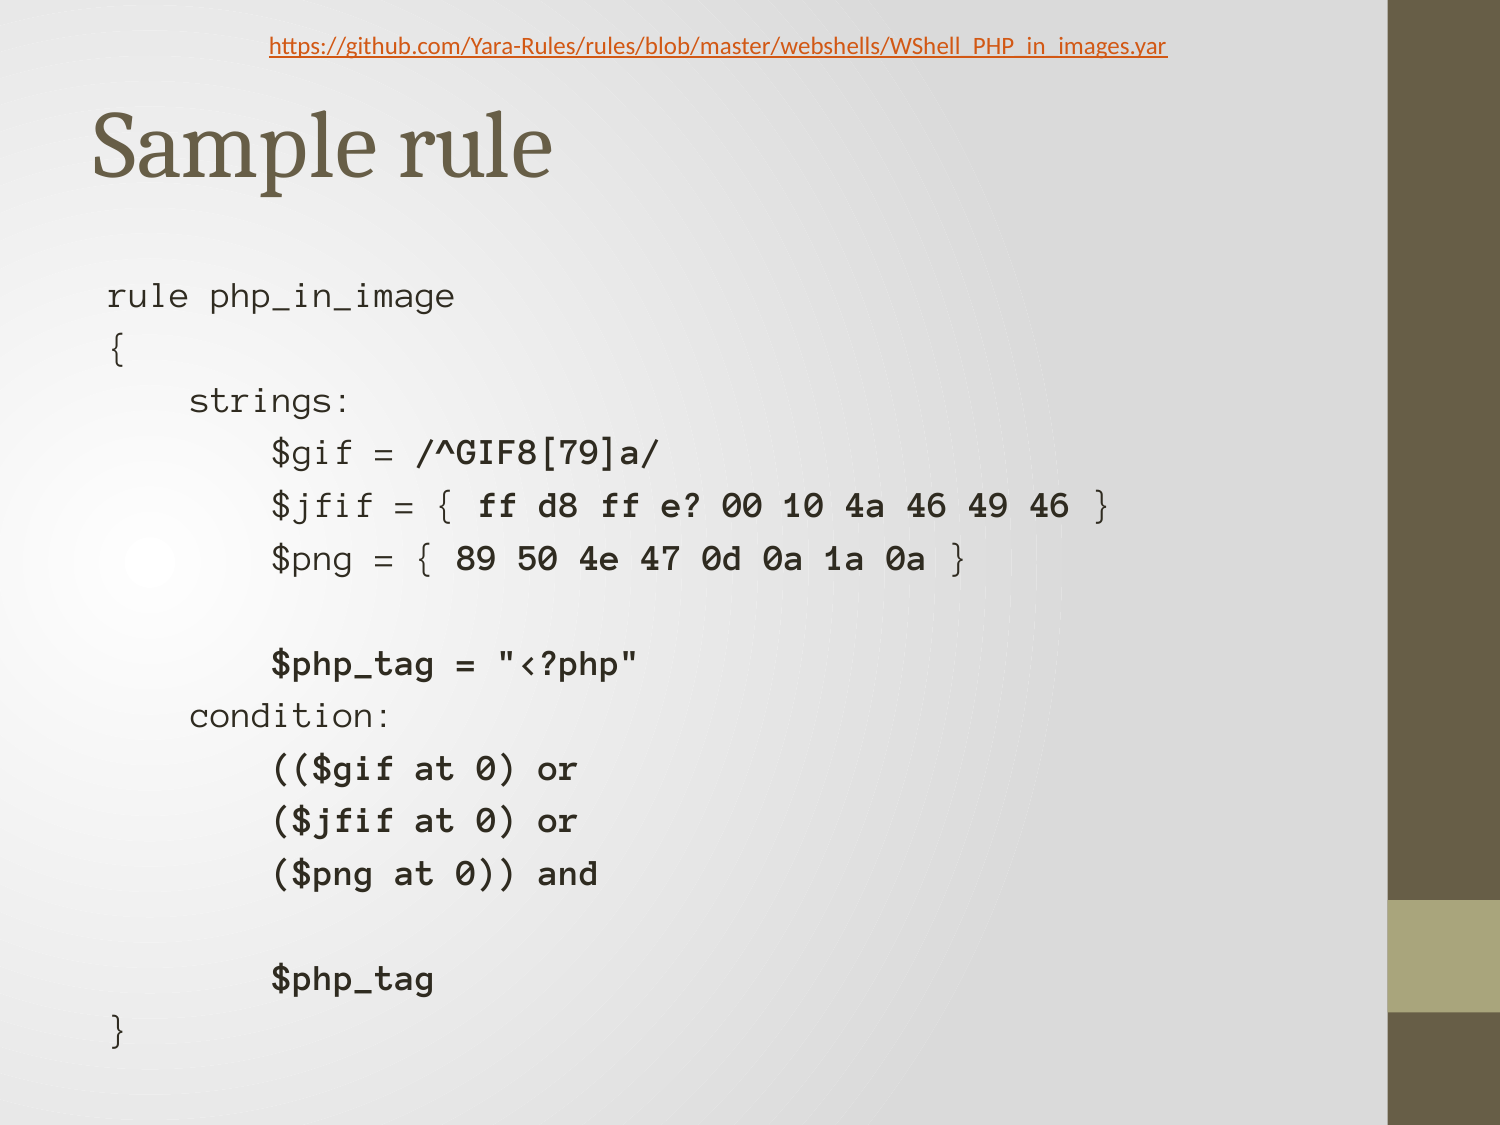

https://github.com/Yara-Rules/rules/blob/master/webshells/WShell_PHP_in_images.yar
# Sample rule
rule php_in_image
{
    strings:
        $gif = /^GIF8[79]a/
        $jfif = { ff d8 ff e? 00 10 4a 46 49 46 }
        $png = { 89 50 4e 47 0d 0a 1a 0a }

        $php_tag = "<?php"
    condition:
        (($gif at 0) or
        ($jfif at 0) or
        ($png at 0)) and

        $php_tag
}